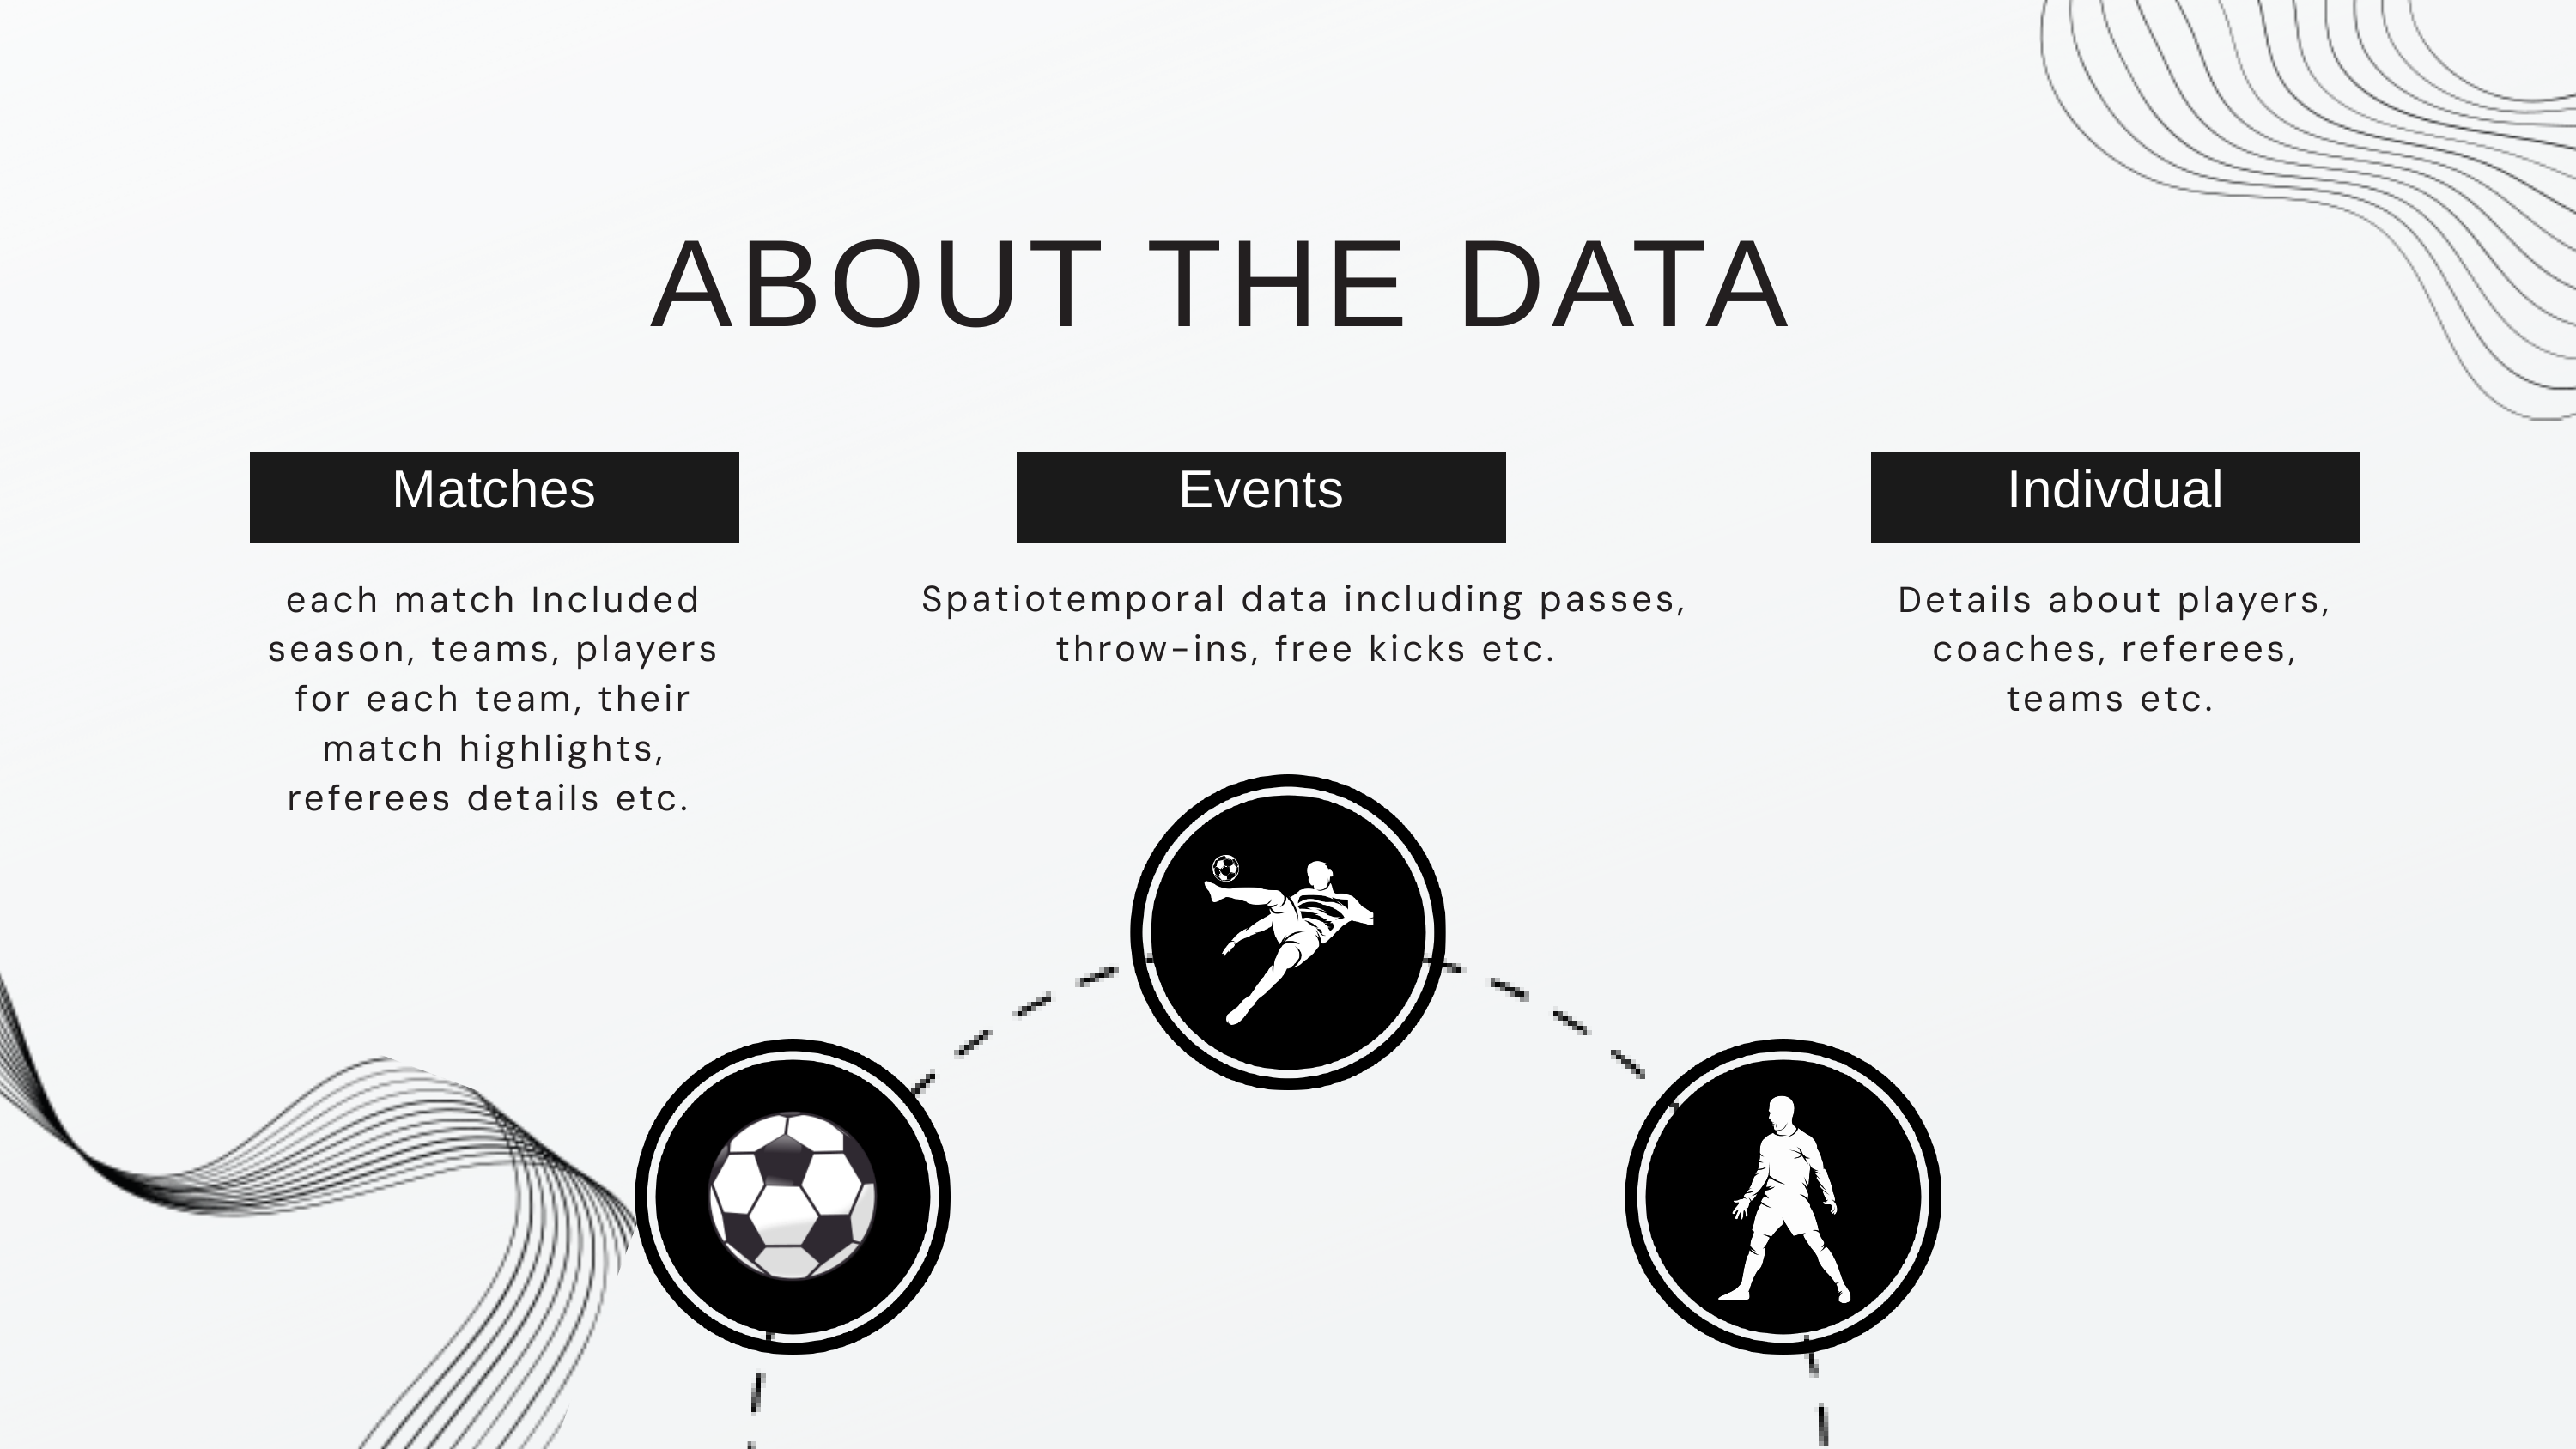

ABOUT THE DATA

Matches

Events

Indivdual
Spatiotemporal data including passes, throw-ins, free kicks etc.
each match Included season, teams, players for each team, their match highlights, referees details etc.
Details about players, coaches, referees, teams etc.